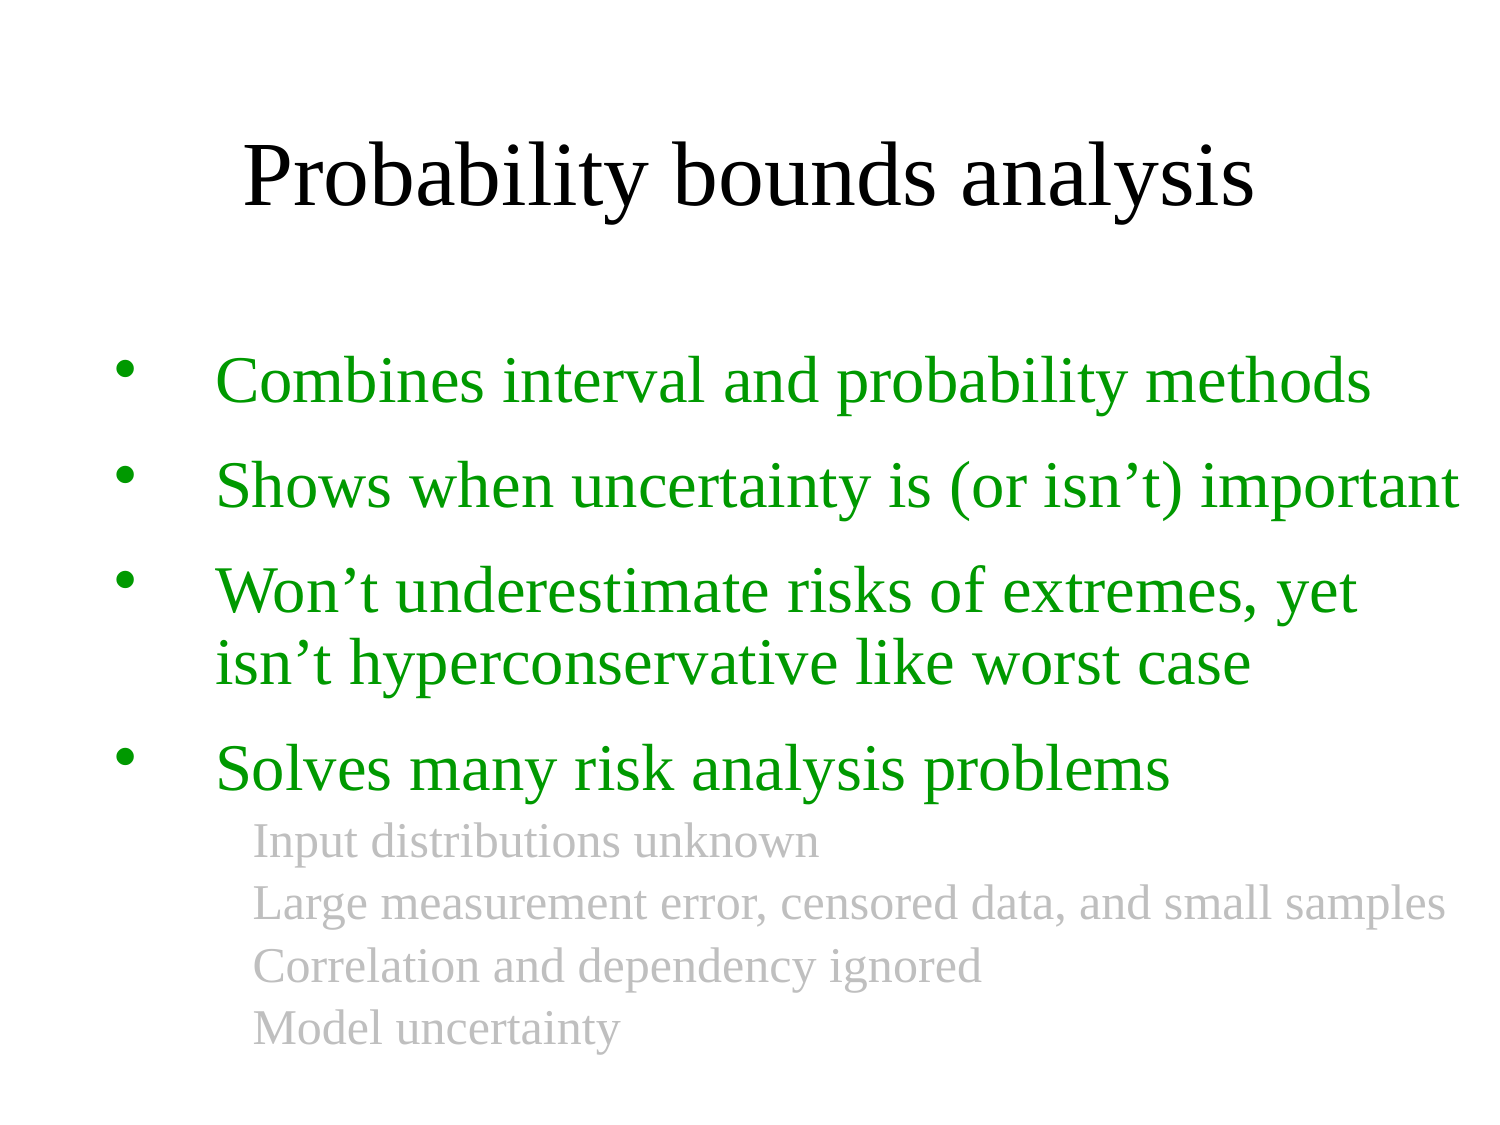

# Probability bounds analysis
Combines interval and probability methods
Shows when uncertainty is (or isn’t) important
Won’t underestimate risks of extremes, yet isn’t hyperconservative like worst case
Solves many risk analysis problems
Input distributions unknown
Large measurement error, censored data, and small samples
Correlation and dependency ignored
Model uncertainty